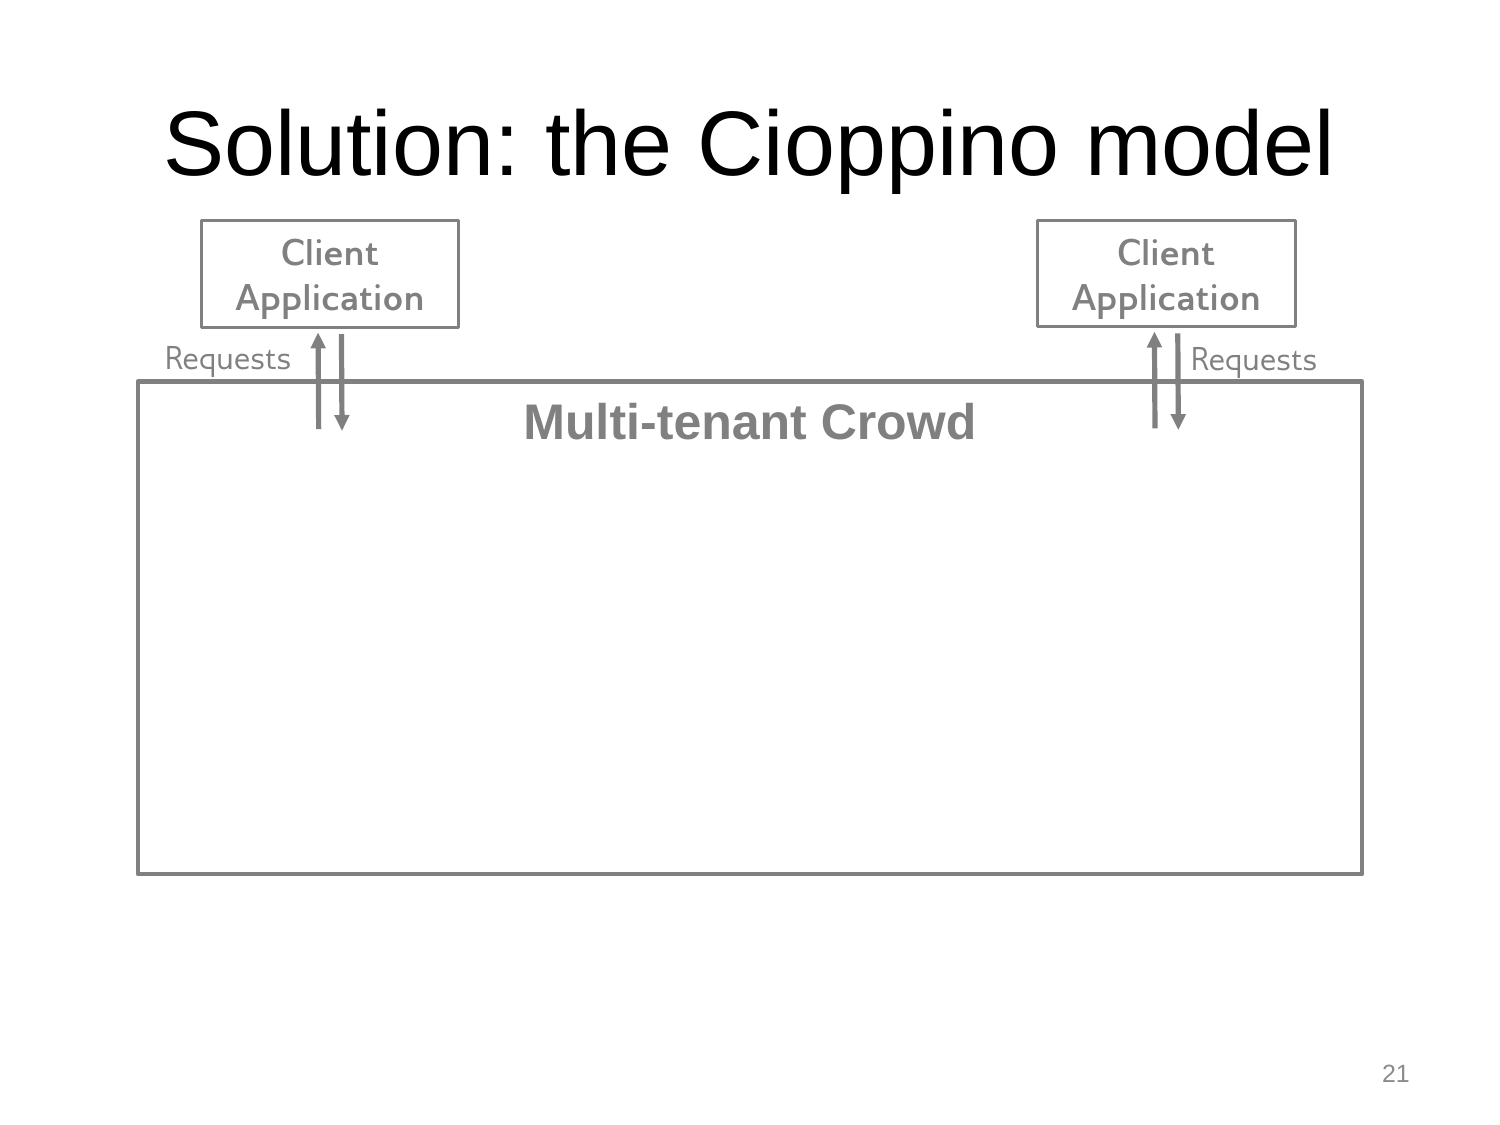

# Solution: the Cioppino model
Client Application
Client Application
Requests
Requests
Multi-tenant Crowd

21